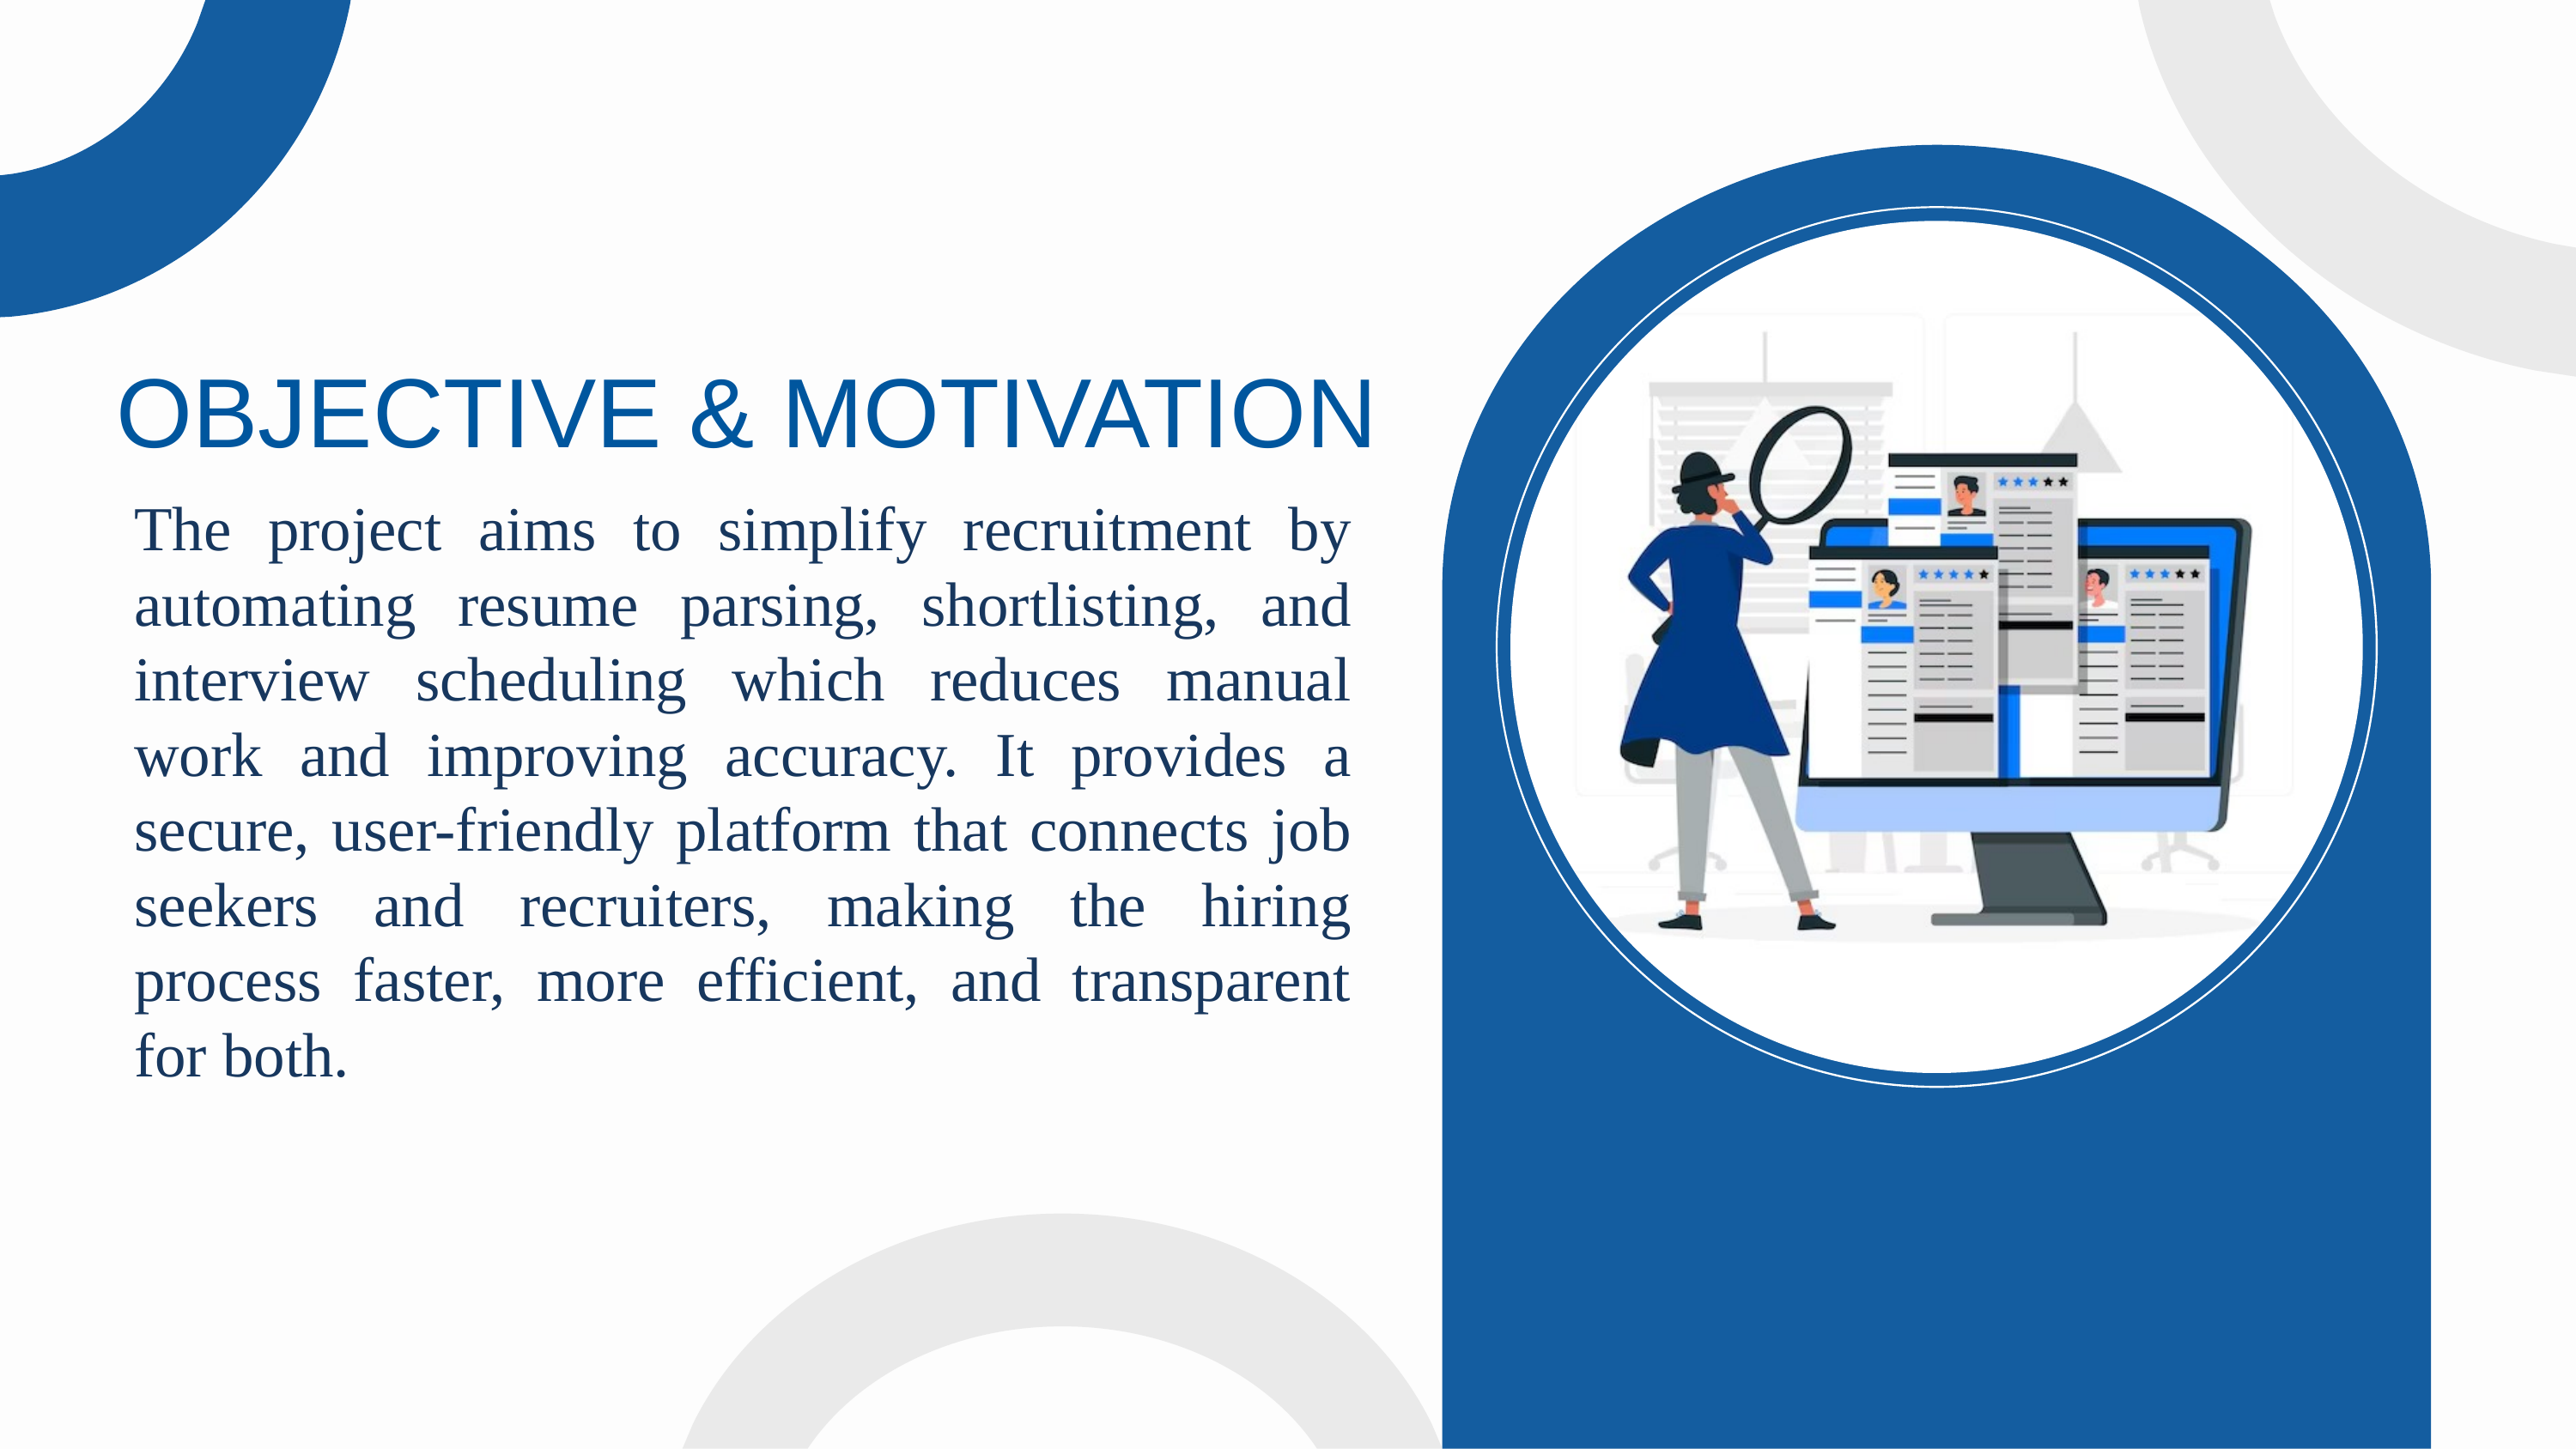

OBJECTIVE & MOTIVATION
The project aims to simplify recruitment by automating resume parsing, shortlisting, and interview scheduling which reduces manual work and improving accuracy. It provides a secure, user-friendly platform that connects job seekers and recruiters, making the hiring process faster, more efficient, and transparent for both.